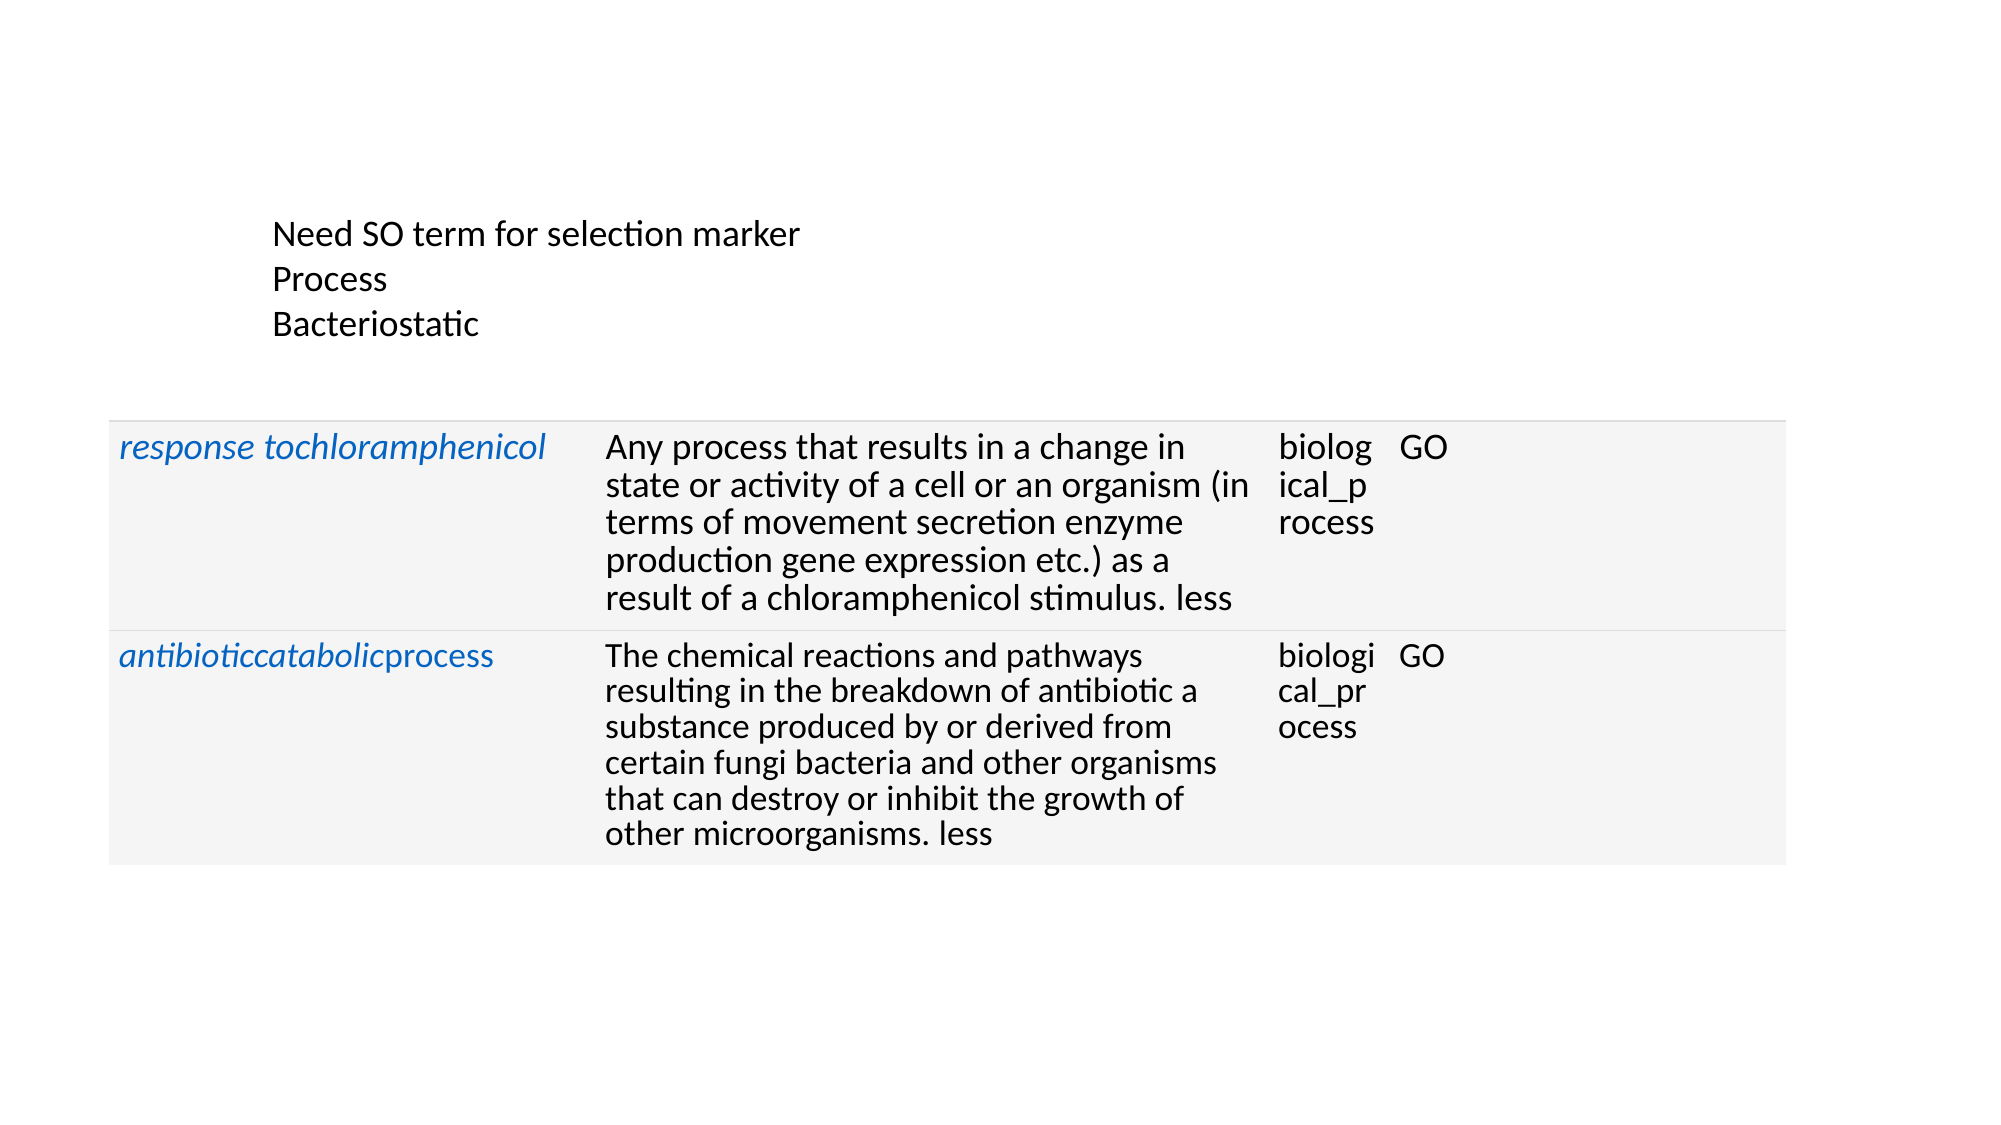

#
Need SO term for selection marker
Process
Bacteriostatic

| response tochloramphenicol | Any process that results in a change in state or activity of a cell or an organism (in terms of movement secretion enzyme production gene expression etc.) as a result of a chloramphenicol stimulus. less | biological\_process | GO |
| --- | --- | --- | --- |
| antibioticcatabolicprocess | The chemical reactions and pathways resulting in the breakdown of antibiotic a substance produced by or derived from certain fungi bacteria and other organisms that can destroy or inhibit the growth of other microorganisms. less | biological\_process | GO |